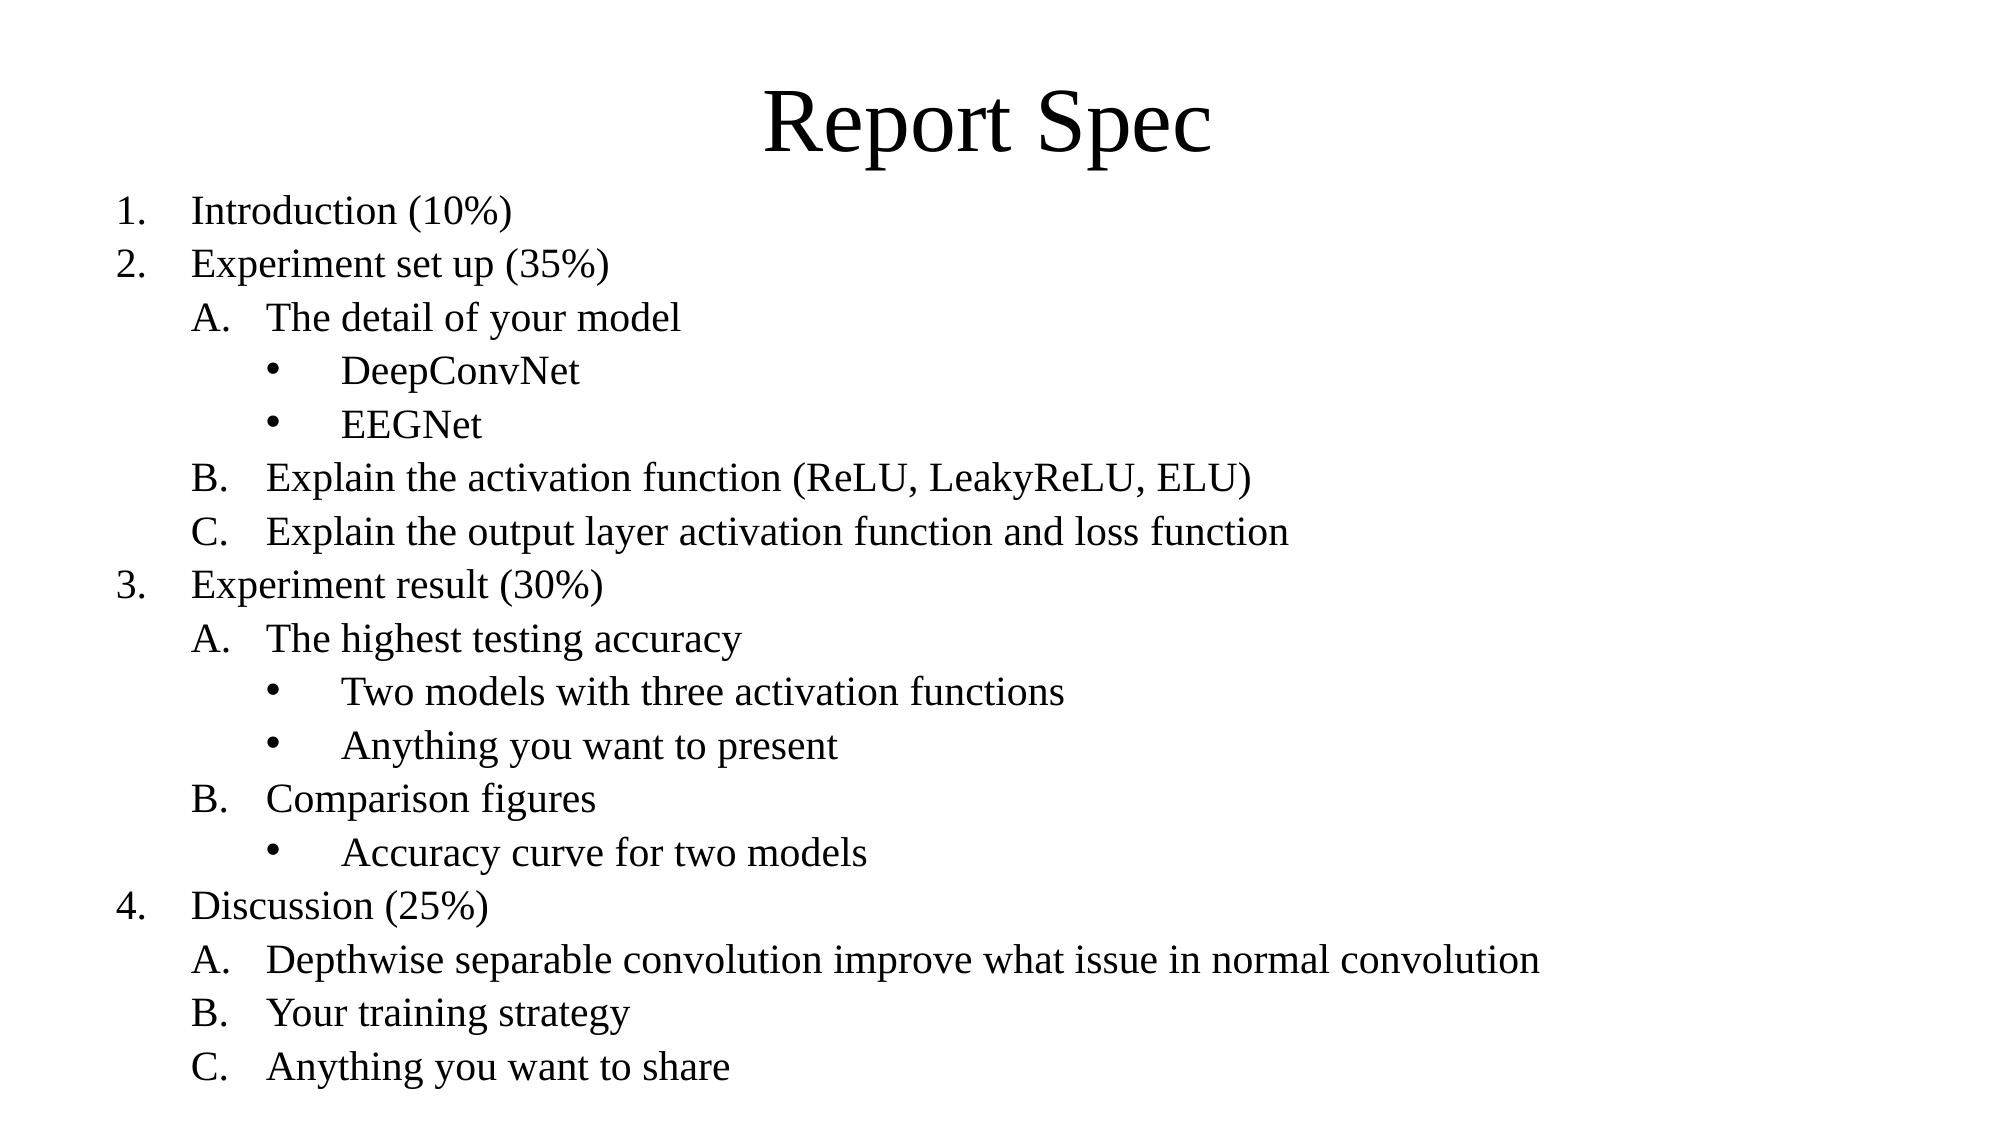

Report Spec
Introduction (10%)
Experiment set up (35%)
The detail of your model
DeepConvNet
EEGNet
Explain the activation function (ReLU, LeakyReLU, ELU)
Explain the output layer activation function and loss function
Experiment result (30%)
The highest testing accuracy
Two models with three activation functions
Anything you want to present
Comparison figures
Accuracy curve for two models
Discussion (25%)
Depthwise separable convolution improve what issue in normal convolution
Your training strategy
Anything you want to share